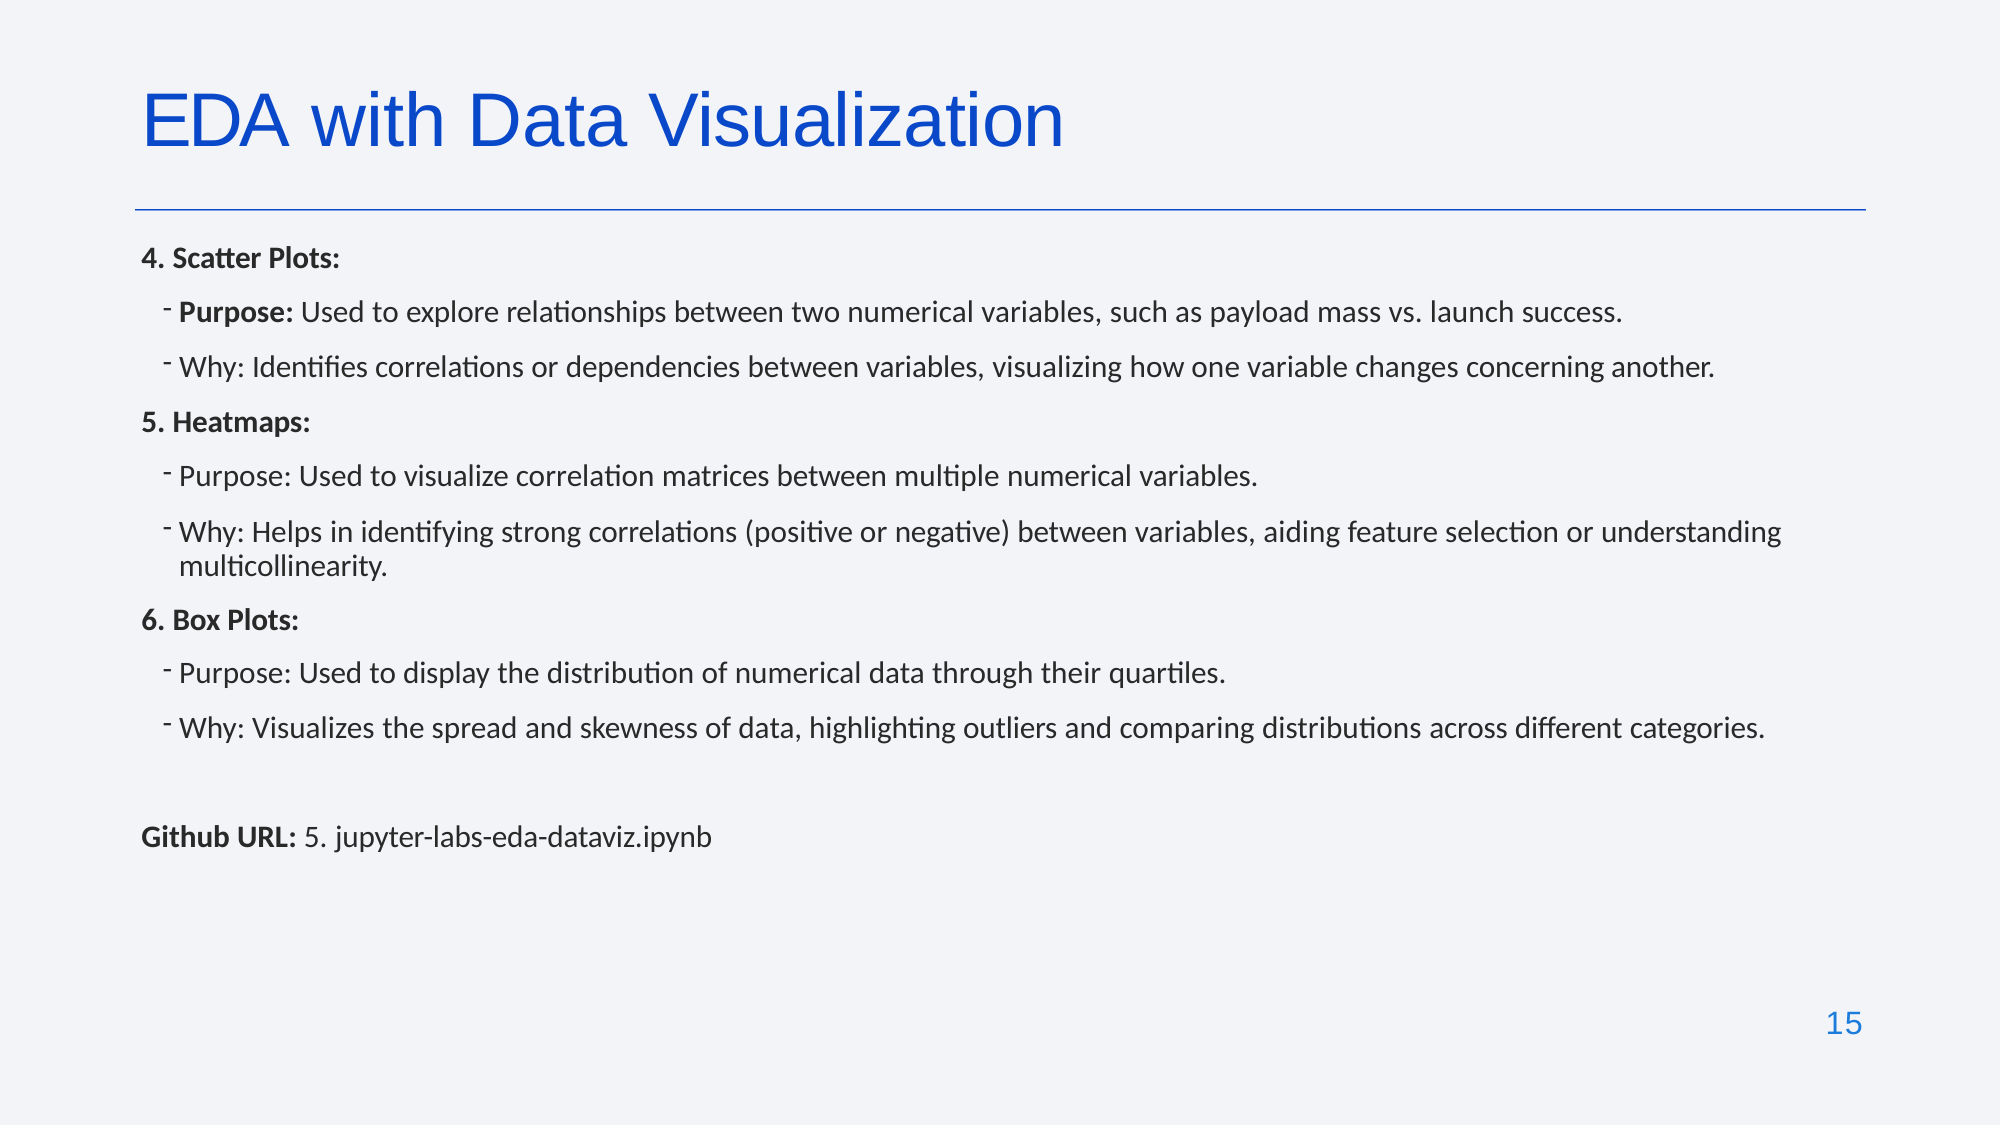

# EDA with Data Visualization
Scatter Plots:
Purpose: Used to explore relationships between two numerical variables, such as payload mass vs. launch success.
Why: Identifies correlations or dependencies between variables, visualizing how one variable changes concerning another.
Heatmaps:
Purpose: Used to visualize correlation matrices between multiple numerical variables.
Why: Helps in identifying strong correlations (positive or negative) between variables, aiding feature selection or understanding multicollinearity.
Box Plots:
Purpose: Used to display the distribution of numerical data through their quartiles.
Why: Visualizes the spread and skewness of data, highlighting outliers and comparing distributions across different categories.

Github URL: 5. jupyter-labs-eda-dataviz.ipynb
15